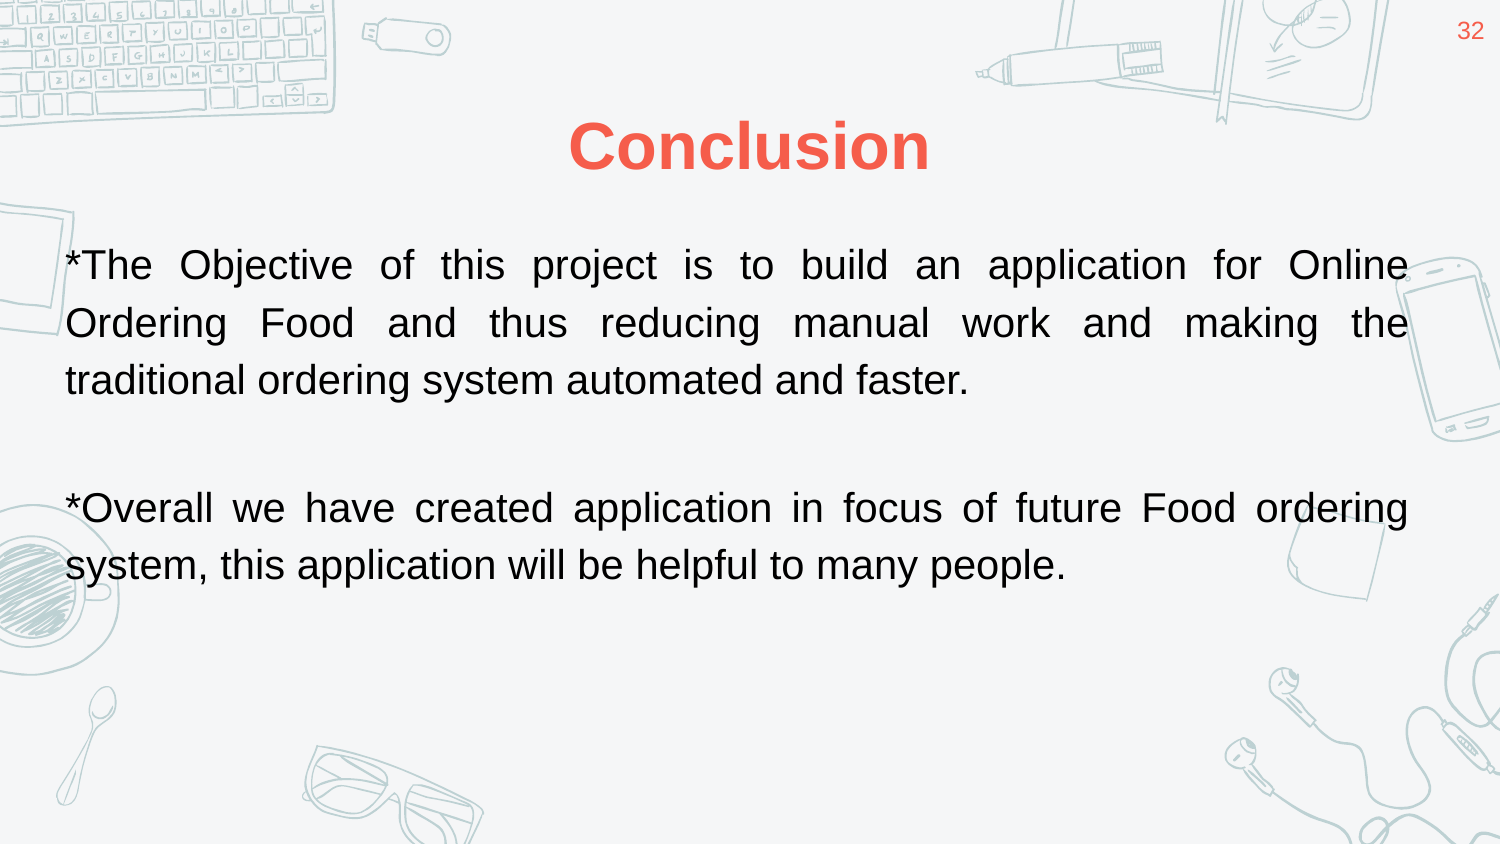

32
# Conclusion
*The Objective of this project is to build an application for Online Ordering Food and thus reducing manual work and making the traditional ordering system automated and faster.

*Overall we have created application in focus of future Food ordering system, this application will be helpful to many people.